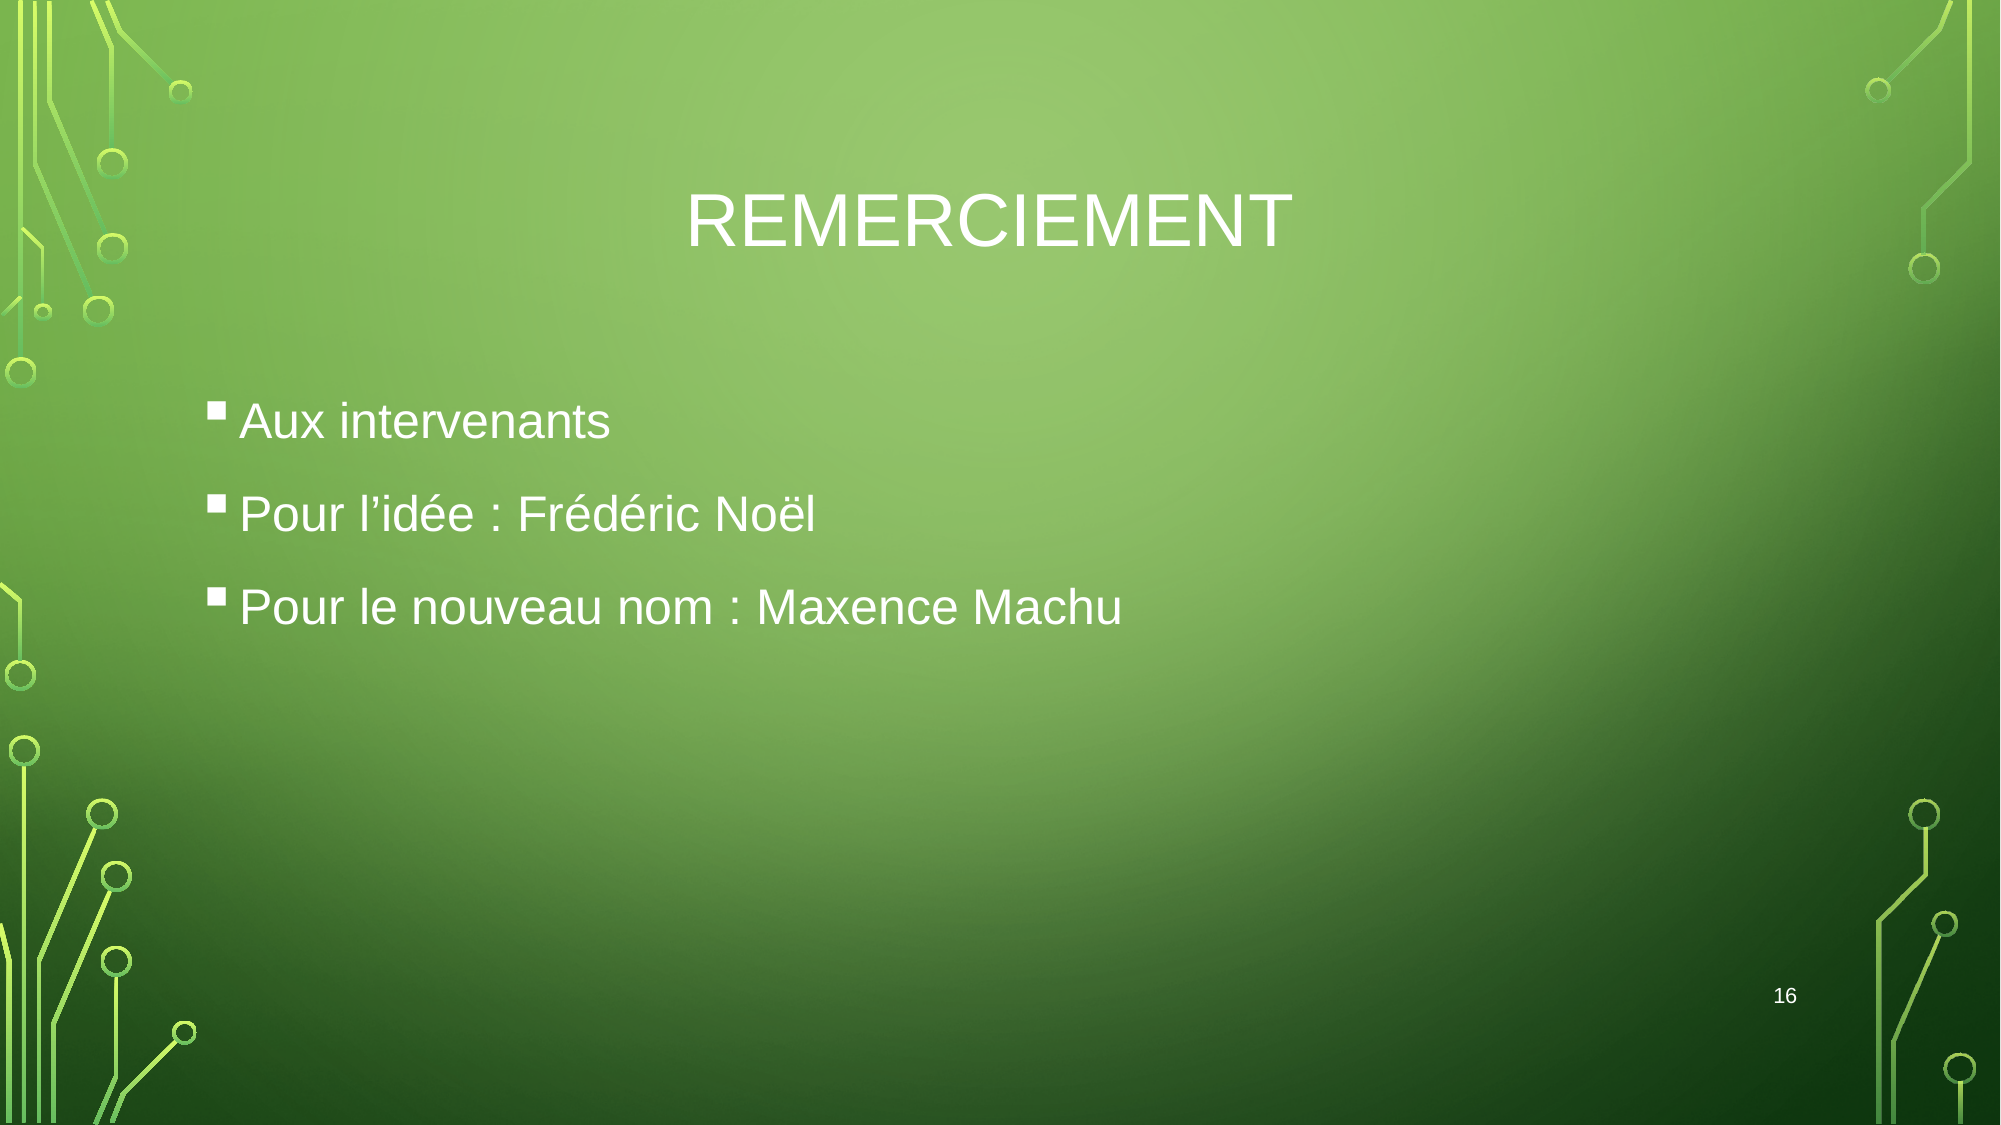

# Remerciement
Aux intervenants
Pour l’idée : Frédéric Noël
Pour le nouveau nom : Maxence Machu

16